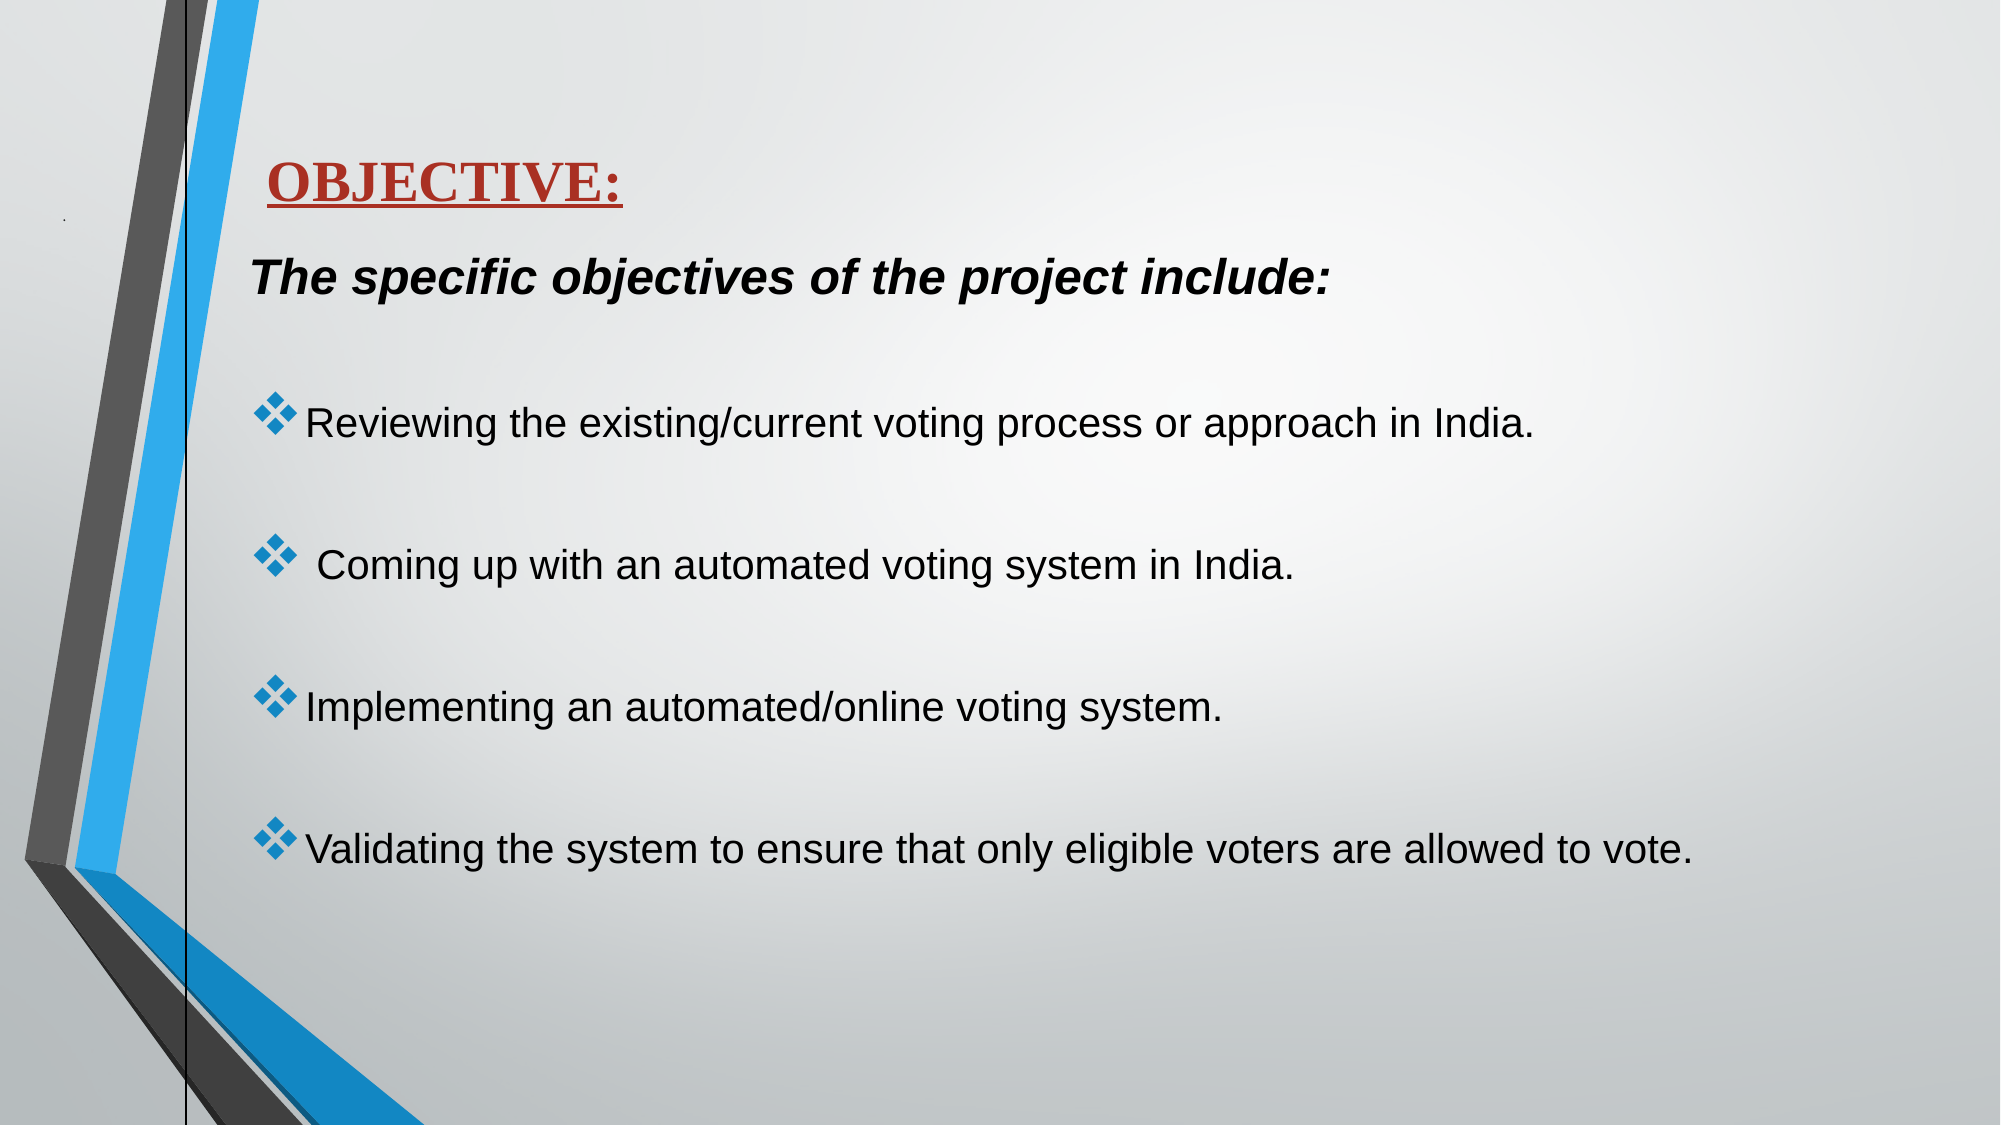

# Objective:
The specific objectives of the project include:

Reviewing the existing/current voting process or approach in India.

 Coming up with an automated voting system in India.

Implementing an automated/online voting system.

Validating the system to ensure that only eligible voters are allowed to vote.